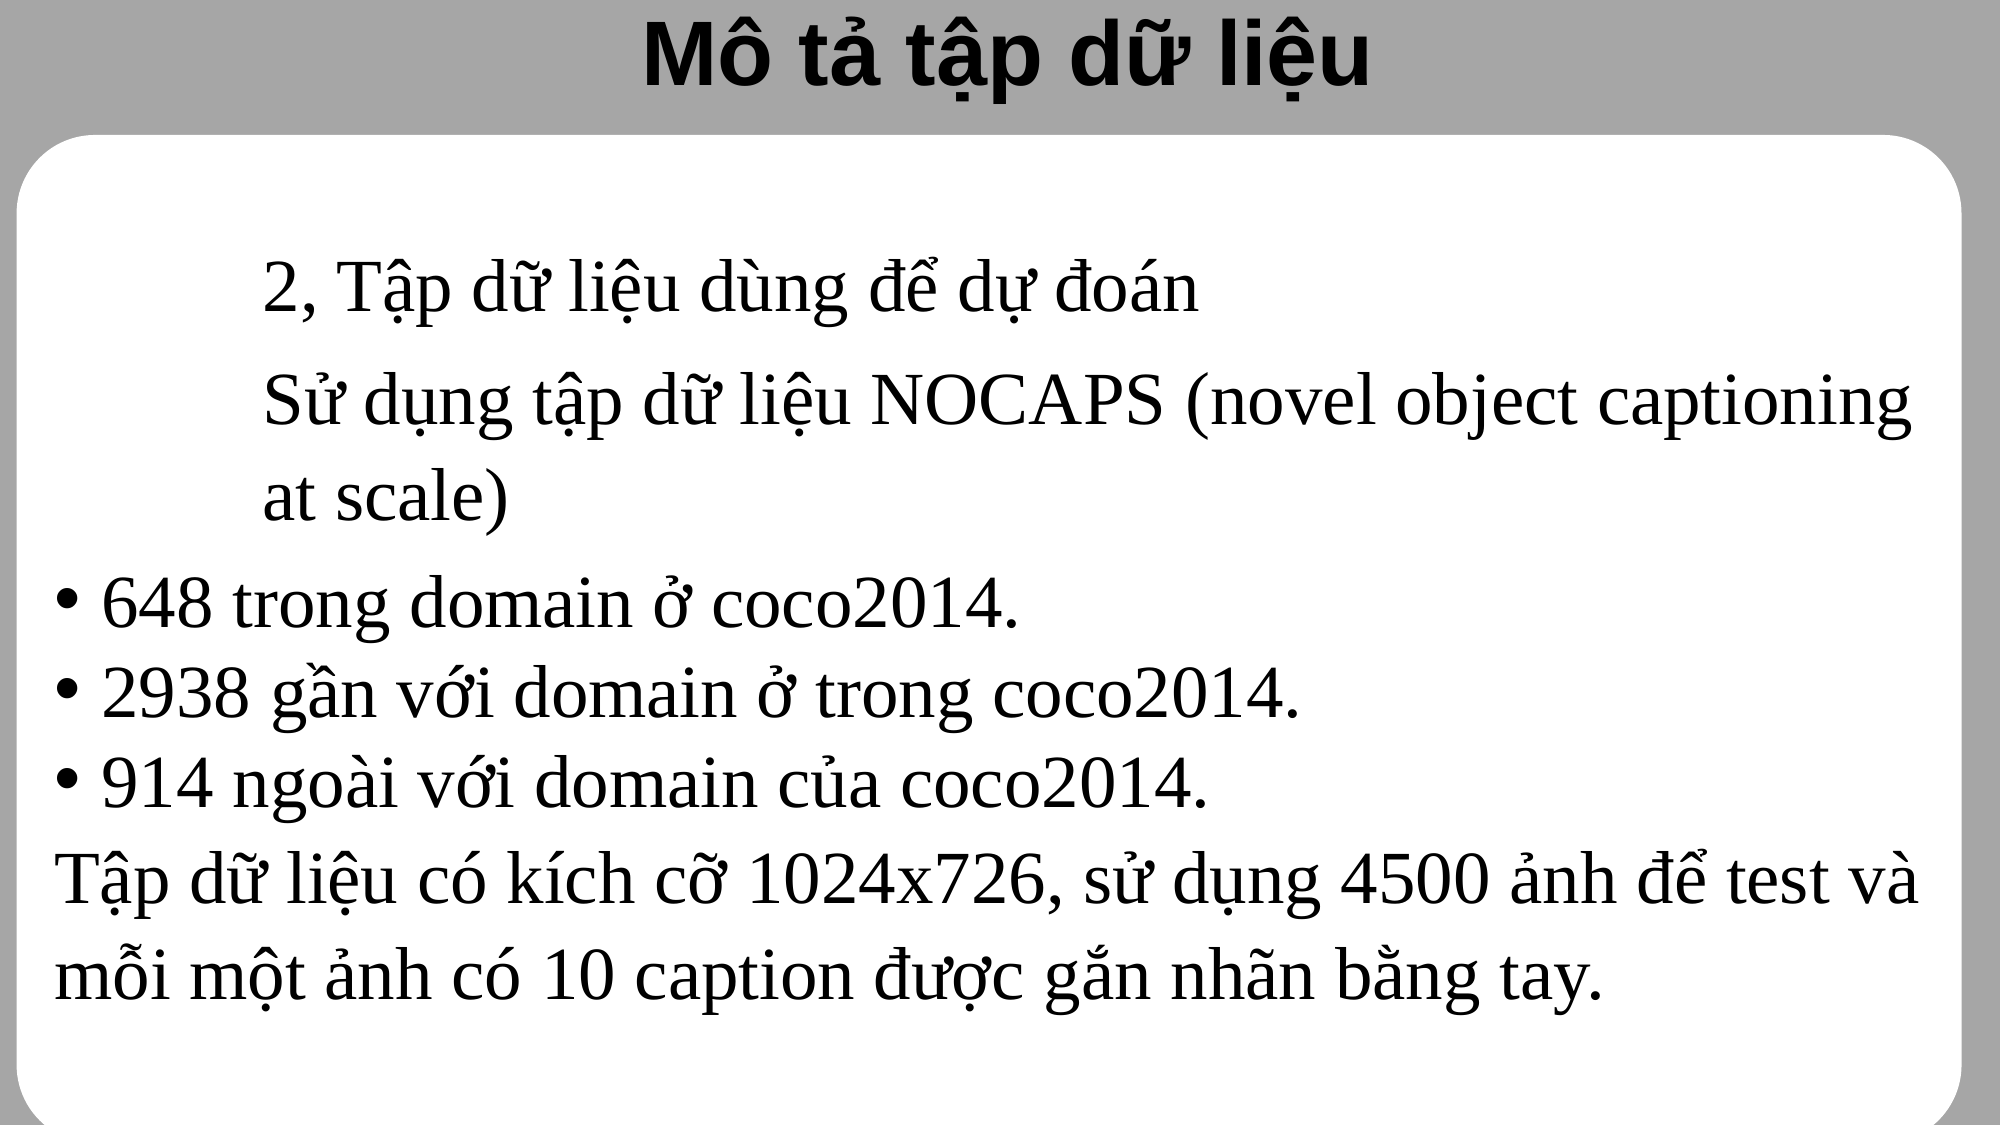

Mô tả tập dữ liệu
				d(u) ≤ d(y).
2, Tập dữ liệu dùng để dự đoán
Sử dụng tập dữ liệu NOCAPS (novel object captioning at scale)
648 trong domain ở coco2014.
2938 gần với domain ở trong coco2014.
914 ngoài với domain của coco2014.
Tập dữ liệu có kích cỡ 1024x726, sử dụng 4500 ảnh để test và mỗi một ảnh có 10 caption được gắn nhãn bằng tay.